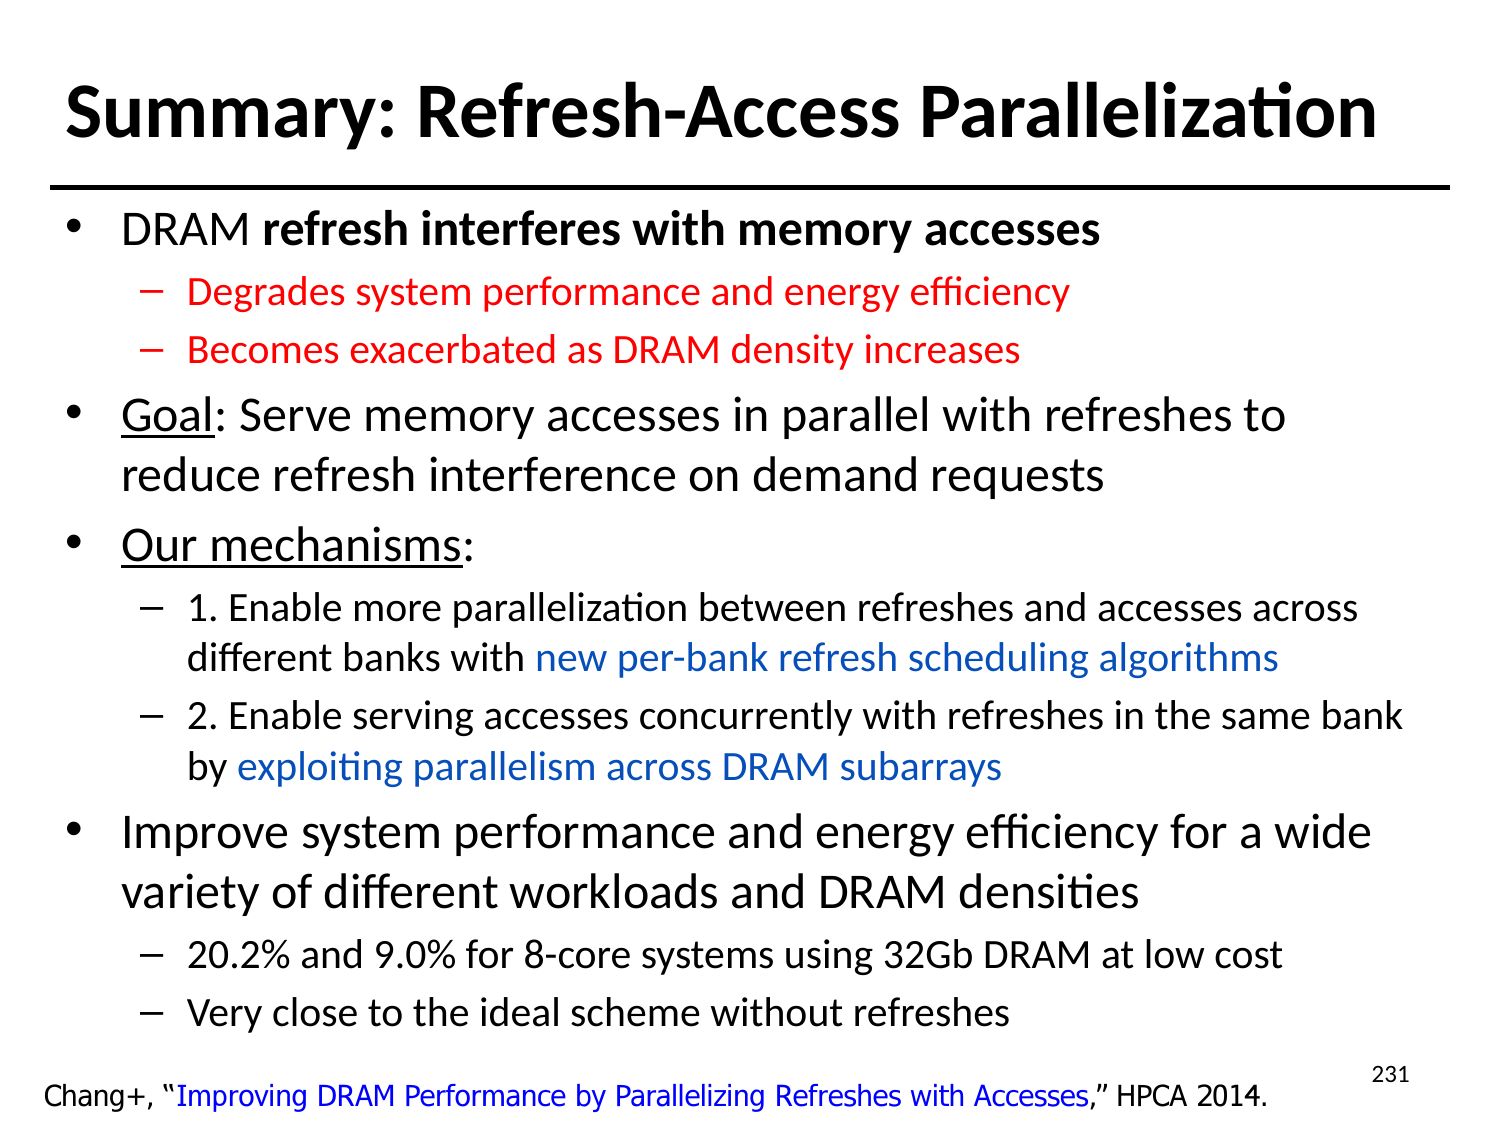

# Summary: Refresh-Access Parallelization
DRAM refresh interferes with memory accesses
Degrades system performance and energy efficiency
Becomes exacerbated as DRAM density increases
Goal: Serve memory accesses in parallel with refreshes to reduce refresh interference on demand requests
Our mechanisms:
1. Enable more parallelization between refreshes and accesses across different banks with new per-bank refresh scheduling algorithms
2. Enable serving accesses concurrently with refreshes in the same bank by exploiting parallelism across DRAM subarrays
Improve system performance and energy efficiency for a wide variety of different workloads and DRAM densities
20.2% and 9.0% for 8-core systems using 32Gb DRAM at low cost
Very close to the ideal scheme without refreshes

231
Chang+, “Improving DRAM Performance by Parallelizing Refreshes with Accesses,” HPCA 2014.